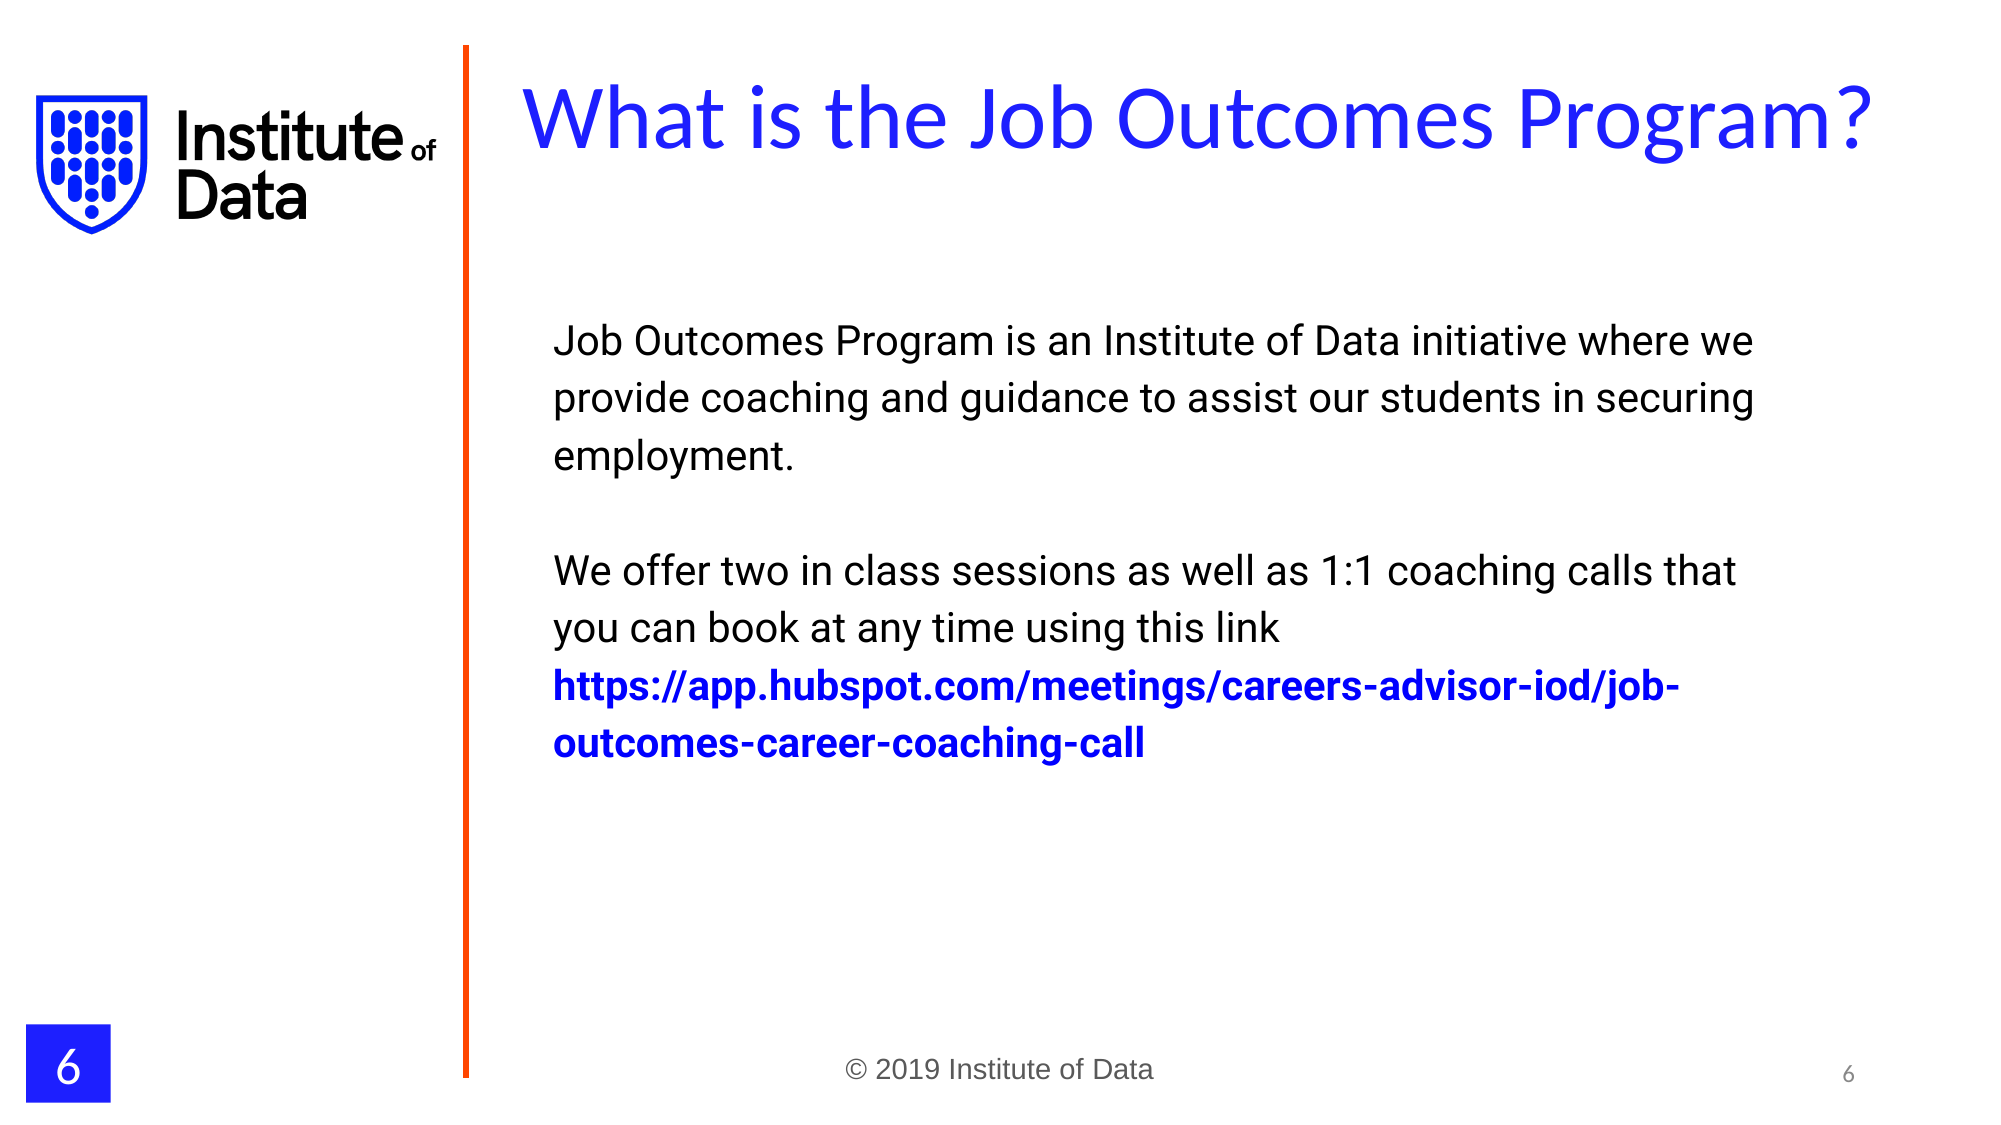

# What is the Job Outcomes Program?
Job Outcomes Program is an Institute of Data initiative where we provide coaching and guidance to assist our students in securing employment.

We offer two in class sessions as well as 1:1 coaching calls that you can book at any time using this link https://app.hubspot.com/meetings/careers-advisor-iod/job-outcomes-career-coaching-call

6